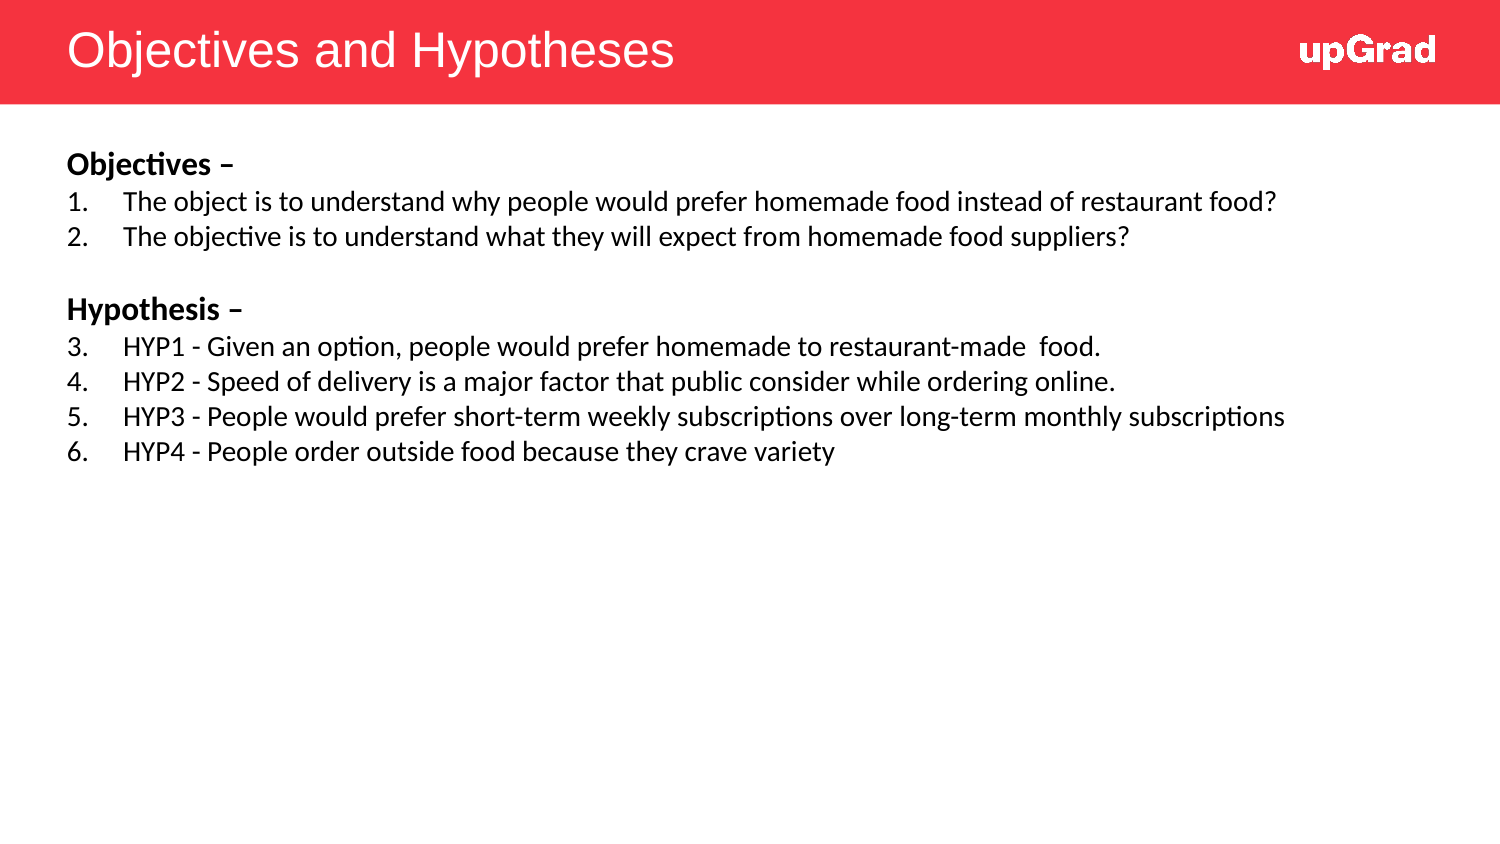

# Objectives and Hypotheses
Objectives –
The object is to understand why people would prefer homemade food instead of restaurant food?
The objective is to understand what they will expect from homemade food suppliers?

Hypothesis –
HYP1 - Given an option, people would prefer homemade to restaurant-made  food.
HYP2 - Speed of delivery is a major factor that public consider while ordering online.
HYP3 - People would prefer short-term weekly subscriptions over long-term monthly subscriptions
HYP4 - People order outside food because they crave variety